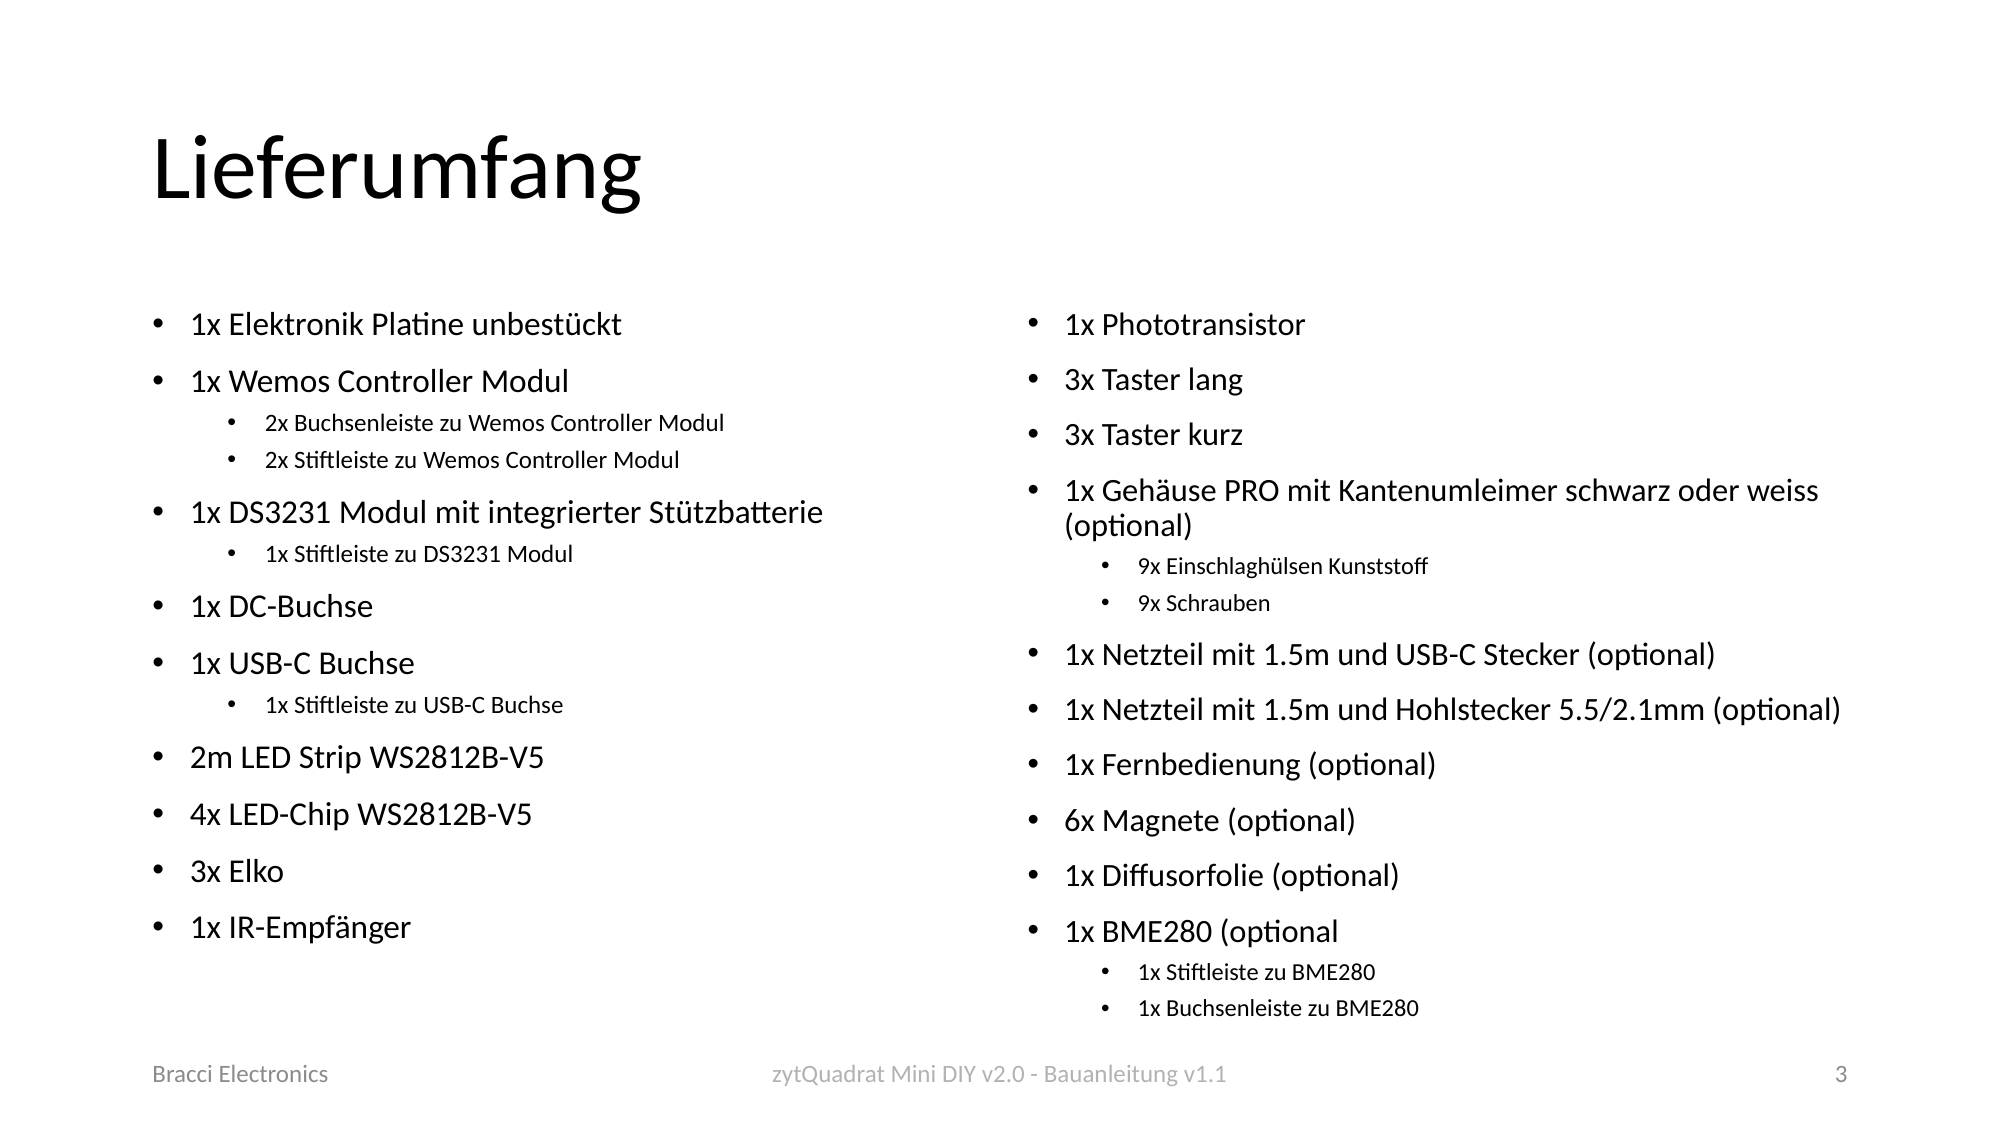

# Lieferumfang
1x Elektronik Platine unbestückt
1x Wemos Controller Modul
2x Buchsenleiste zu Wemos Controller Modul
2x Stiftleiste zu Wemos Controller Modul
1x DS3231 Modul mit integrierter Stützbatterie
1x Stiftleiste zu DS3231 Modul
1x DC-Buchse
1x USB-C Buchse
1x Stiftleiste zu USB-C Buchse
2m LED Strip WS2812B-V5
4x LED-Chip WS2812B-V5
3x Elko
1x IR-Empfänger
1x Phototransistor
3x Taster lang
3x Taster kurz
1x Gehäuse PRO mit Kantenumleimer schwarz oder weiss (optional)
9x Einschlaghülsen Kunststoff
9x Schrauben
1x Netzteil mit 1.5m und USB-C Stecker (optional)
1x Netzteil mit 1.5m und Hohlstecker 5.5/2.1mm (optional)
1x Fernbedienung (optional)
6x Magnete (optional)
1x Diffusorfolie (optional)
1x BME280 (optional
1x Stiftleiste zu BME280
1x Buchsenleiste zu BME280
Bracci Electronics
zytQuadrat Mini DIY v2.0 - Bauanleitung v1.1
3